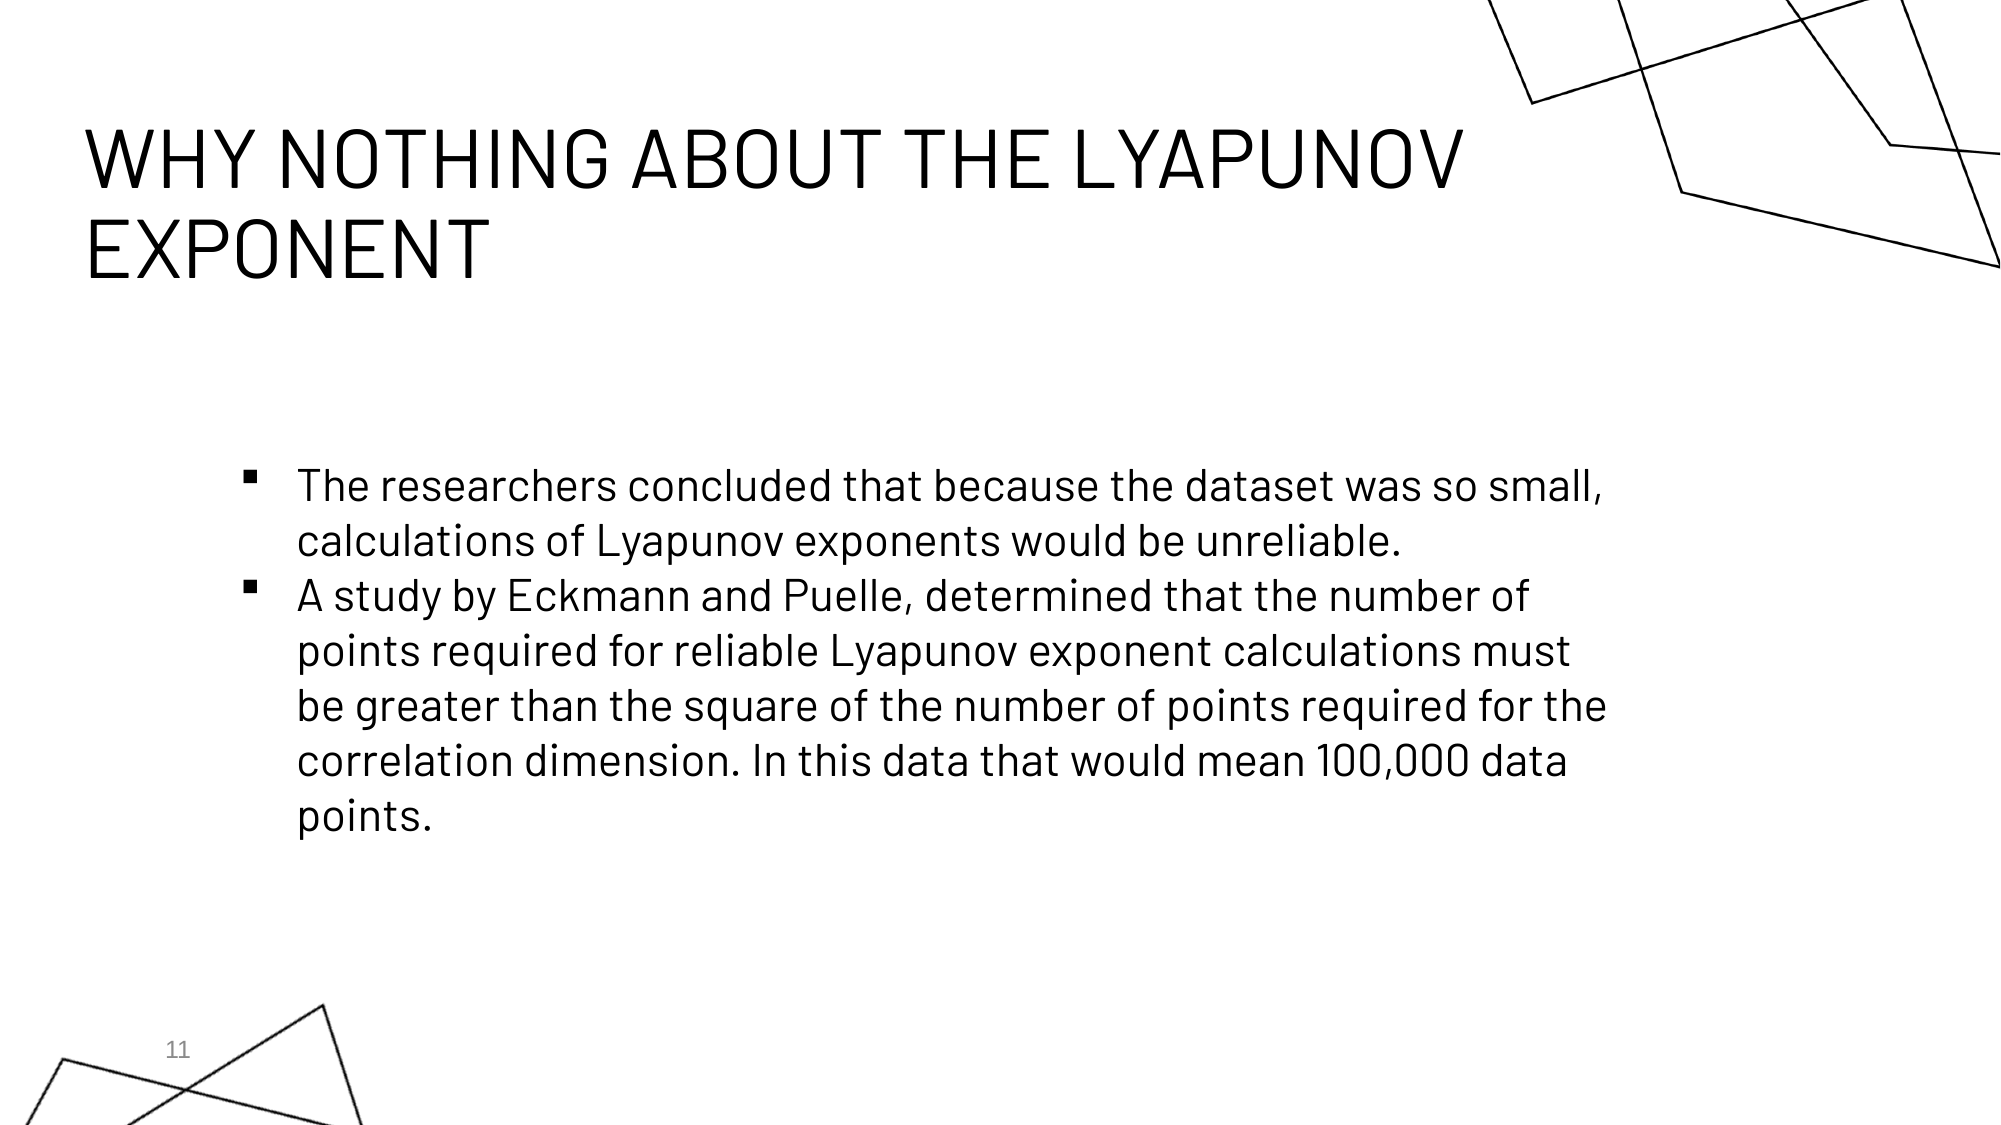

# Why Nothing About the Lyapunov Exponent
The researchers concluded that because the dataset was so small, calculations of Lyapunov exponents would be unreliable.
A study by Eckmann and Puelle, determined that the number of points required for reliable Lyapunov exponent calculations must be greater than the square of the number of points required for the correlation dimension. In this data that would mean 100,000 data points.

11